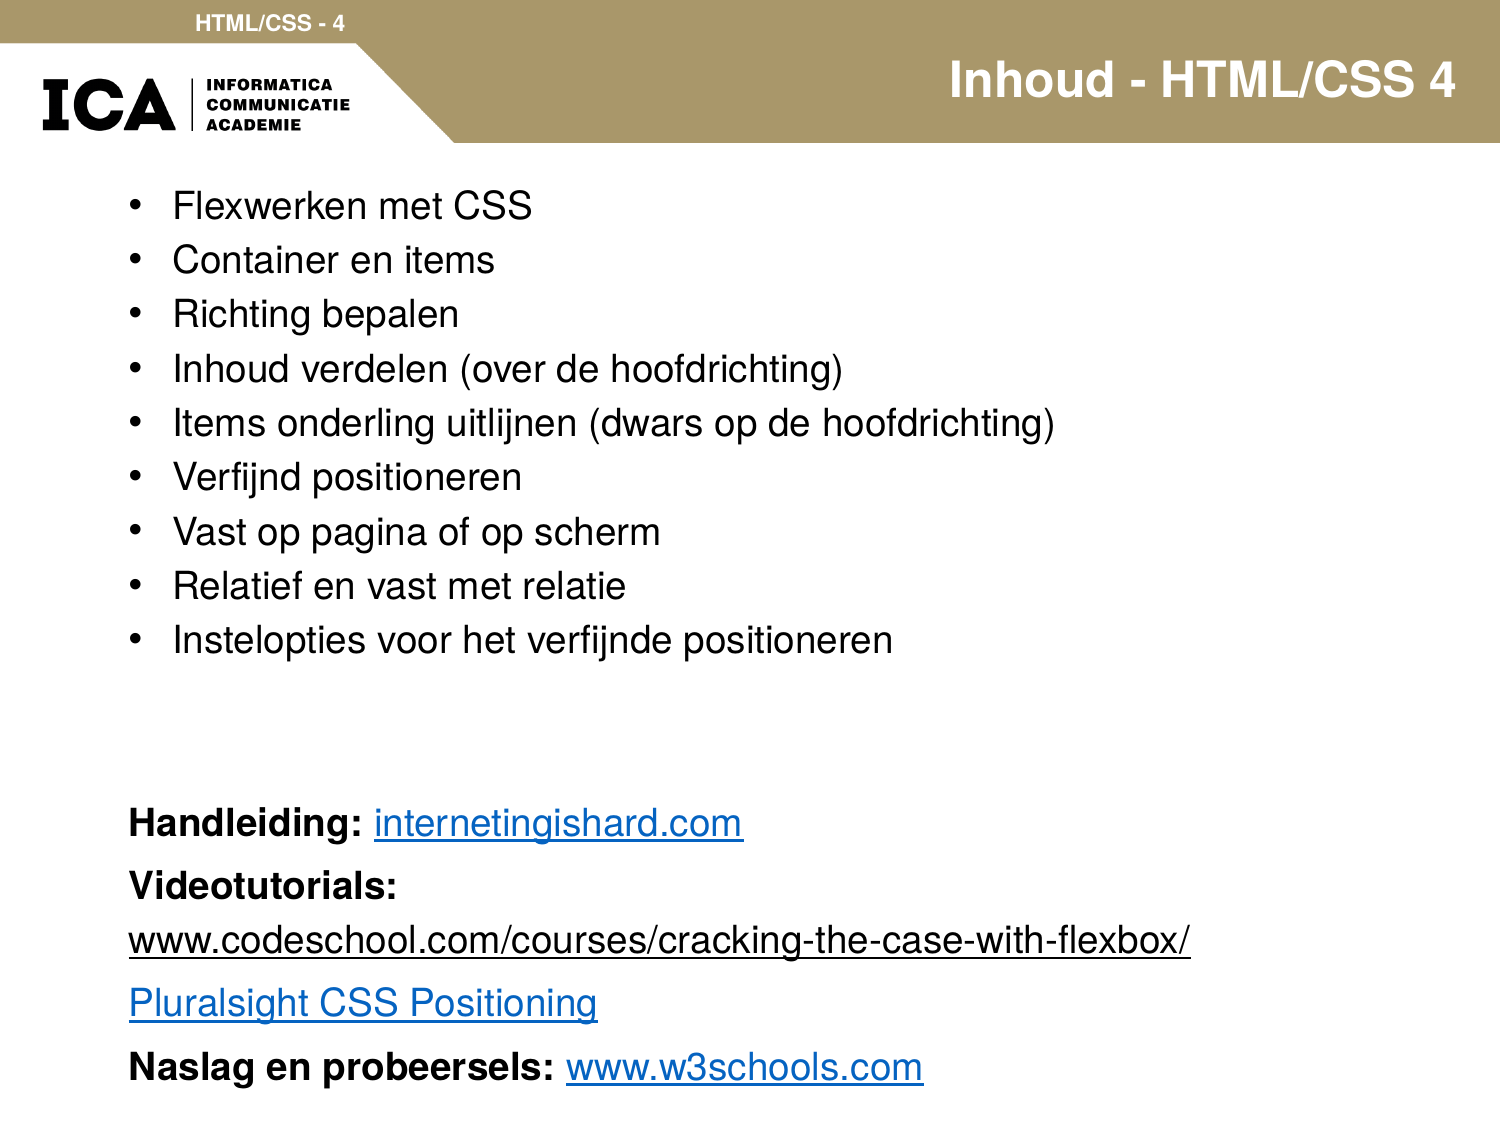

# Inhoud - HTML/CSS 4
Flexwerken met CSS
Container en items
Richting bepalen
Inhoud verdelen (over de hoofdrichting)
Items onderling uitlijnen (dwars op de hoofdrichting)
Verfijnd positioneren
Vast op pagina of op scherm
Relatief en vast met relatie
Instelopties voor het verfijnde positioneren

Handleiding: internetingishard.com
Videotutorials:
www.codeschool.com/courses/cracking-the-case-with-flexbox/
Pluralsight CSS Positioning
Naslag en probeersels: www.w3schools.com